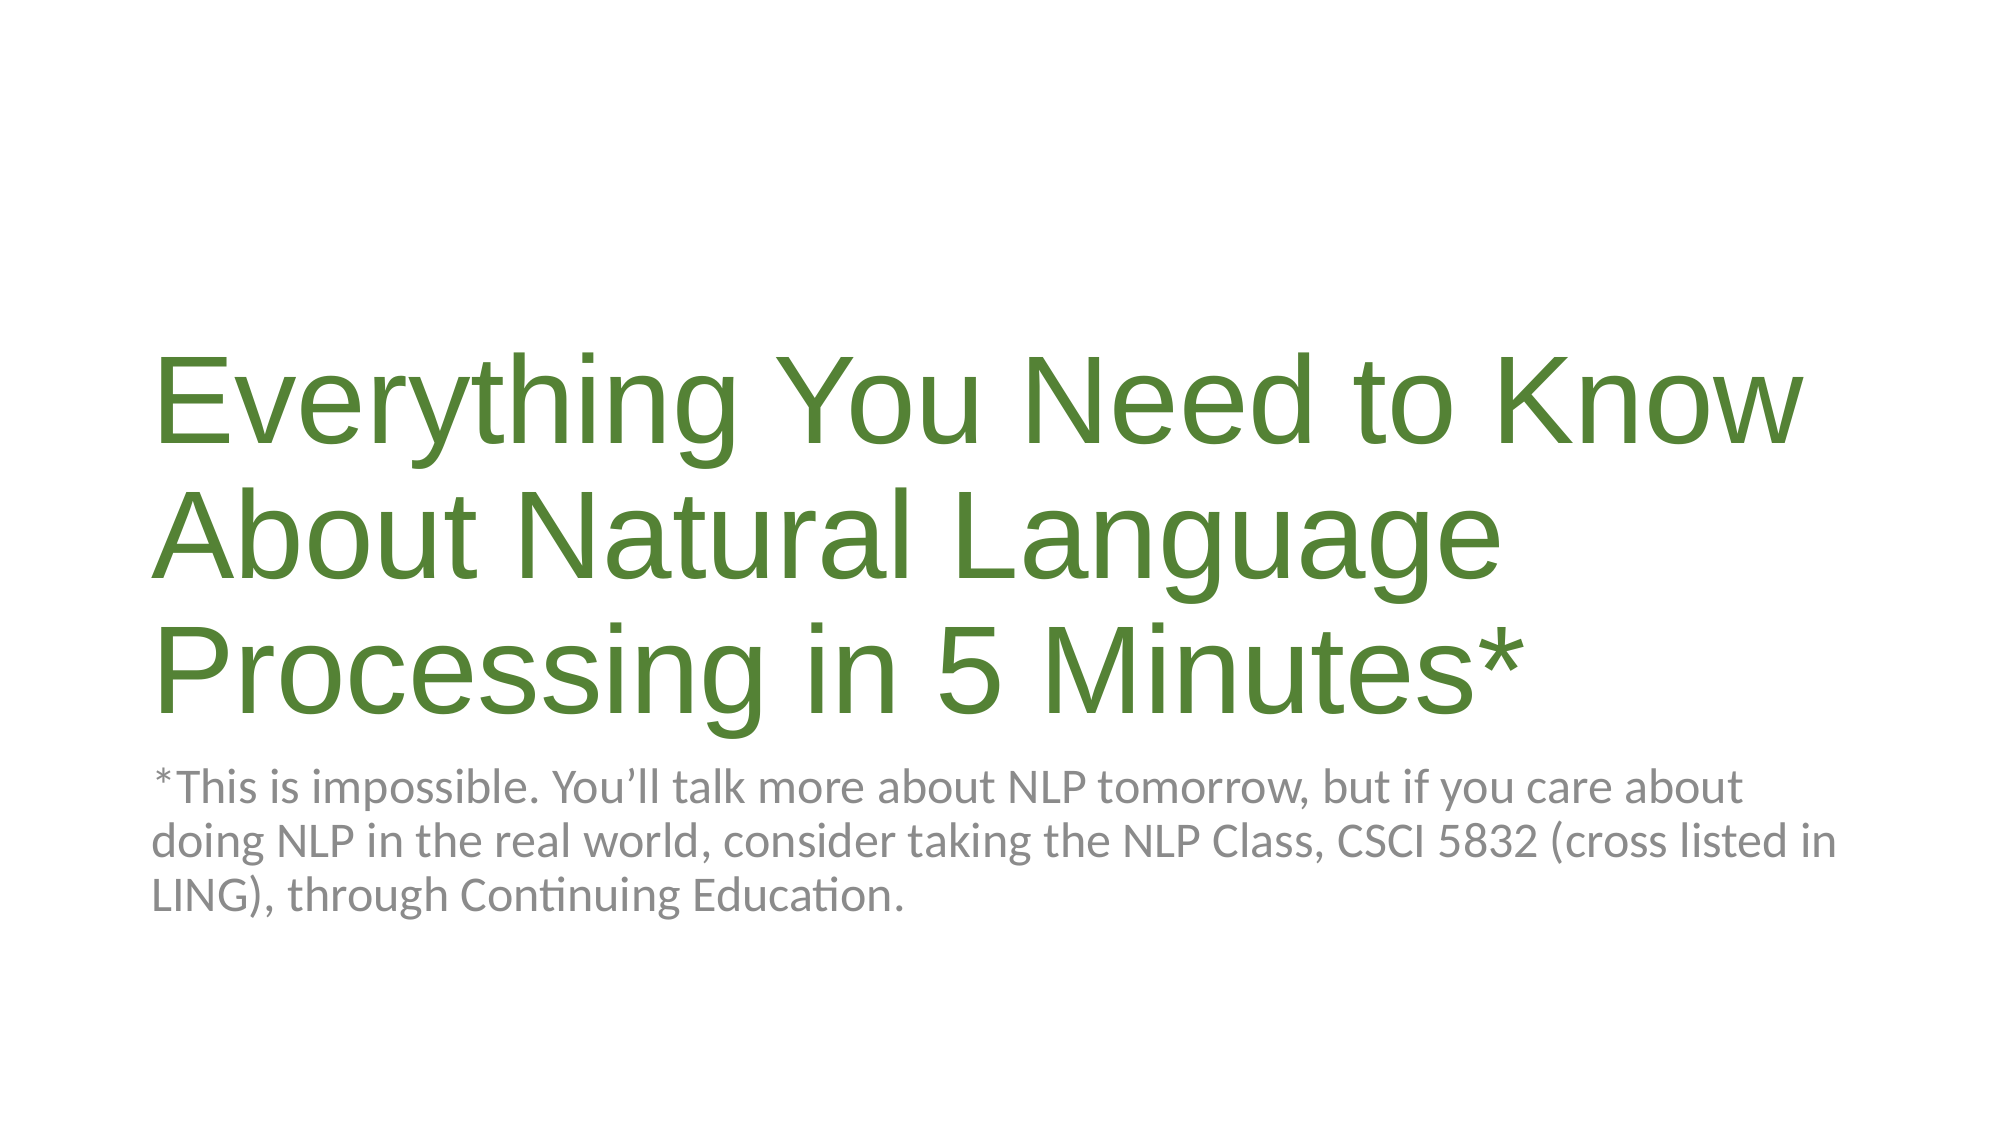

# Everything You Need to Know About Natural Language Processing in 5 Minutes*
*This is impossible. You’ll talk more about NLP tomorrow, but if you care about doing NLP in the real world, consider taking the NLP Class, CSCI 5832 (cross listed in LING), through Continuing Education.